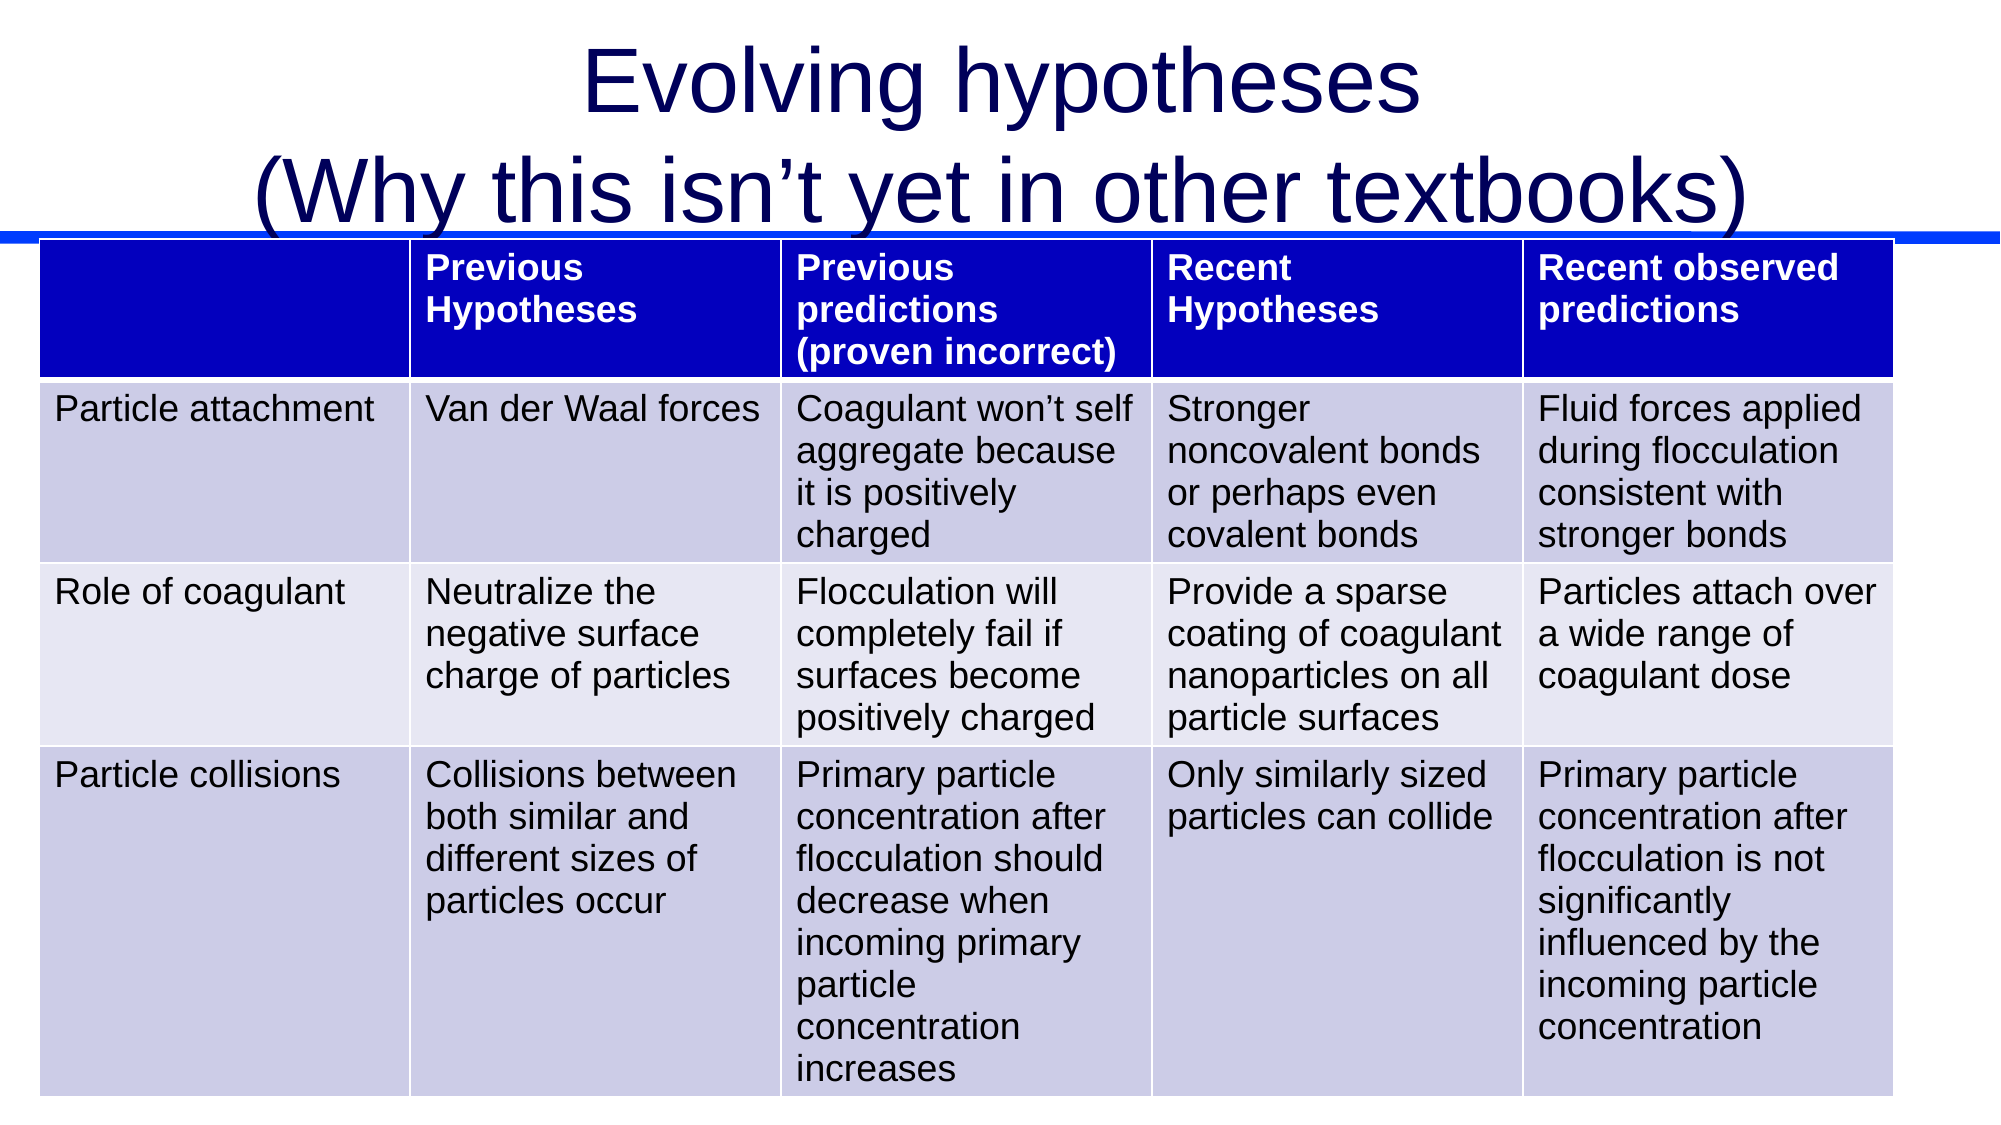

# Evolving hypotheses (Why this isn’t yet in other textbooks)
|  | Previous Hypotheses | Previous predictions (proven incorrect) | Recent Hypotheses | Recent observed predictions |
| --- | --- | --- | --- | --- |
| Particle attachment | Van der Waal forces | Coagulant won’t self aggregate because it is positively charged | Stronger noncovalent bonds or perhaps even covalent bonds | Fluid forces applied during flocculation consistent with stronger bonds |
| Role of coagulant | Neutralize the negative surface charge of particles | Flocculation will completely fail if surfaces become positively charged | Provide a sparse coating of coagulant nanoparticles on all particle surfaces | Particles attach over a wide range of coagulant dose |
| Particle collisions | Collisions between both similar and different sizes of particles occur | Primary particle concentration after flocculation should decrease when incoming primary particle concentration increases | Only similarly sized particles can collide | Primary particle concentration after flocculation is not significantly influenced by the incoming particle concentration |